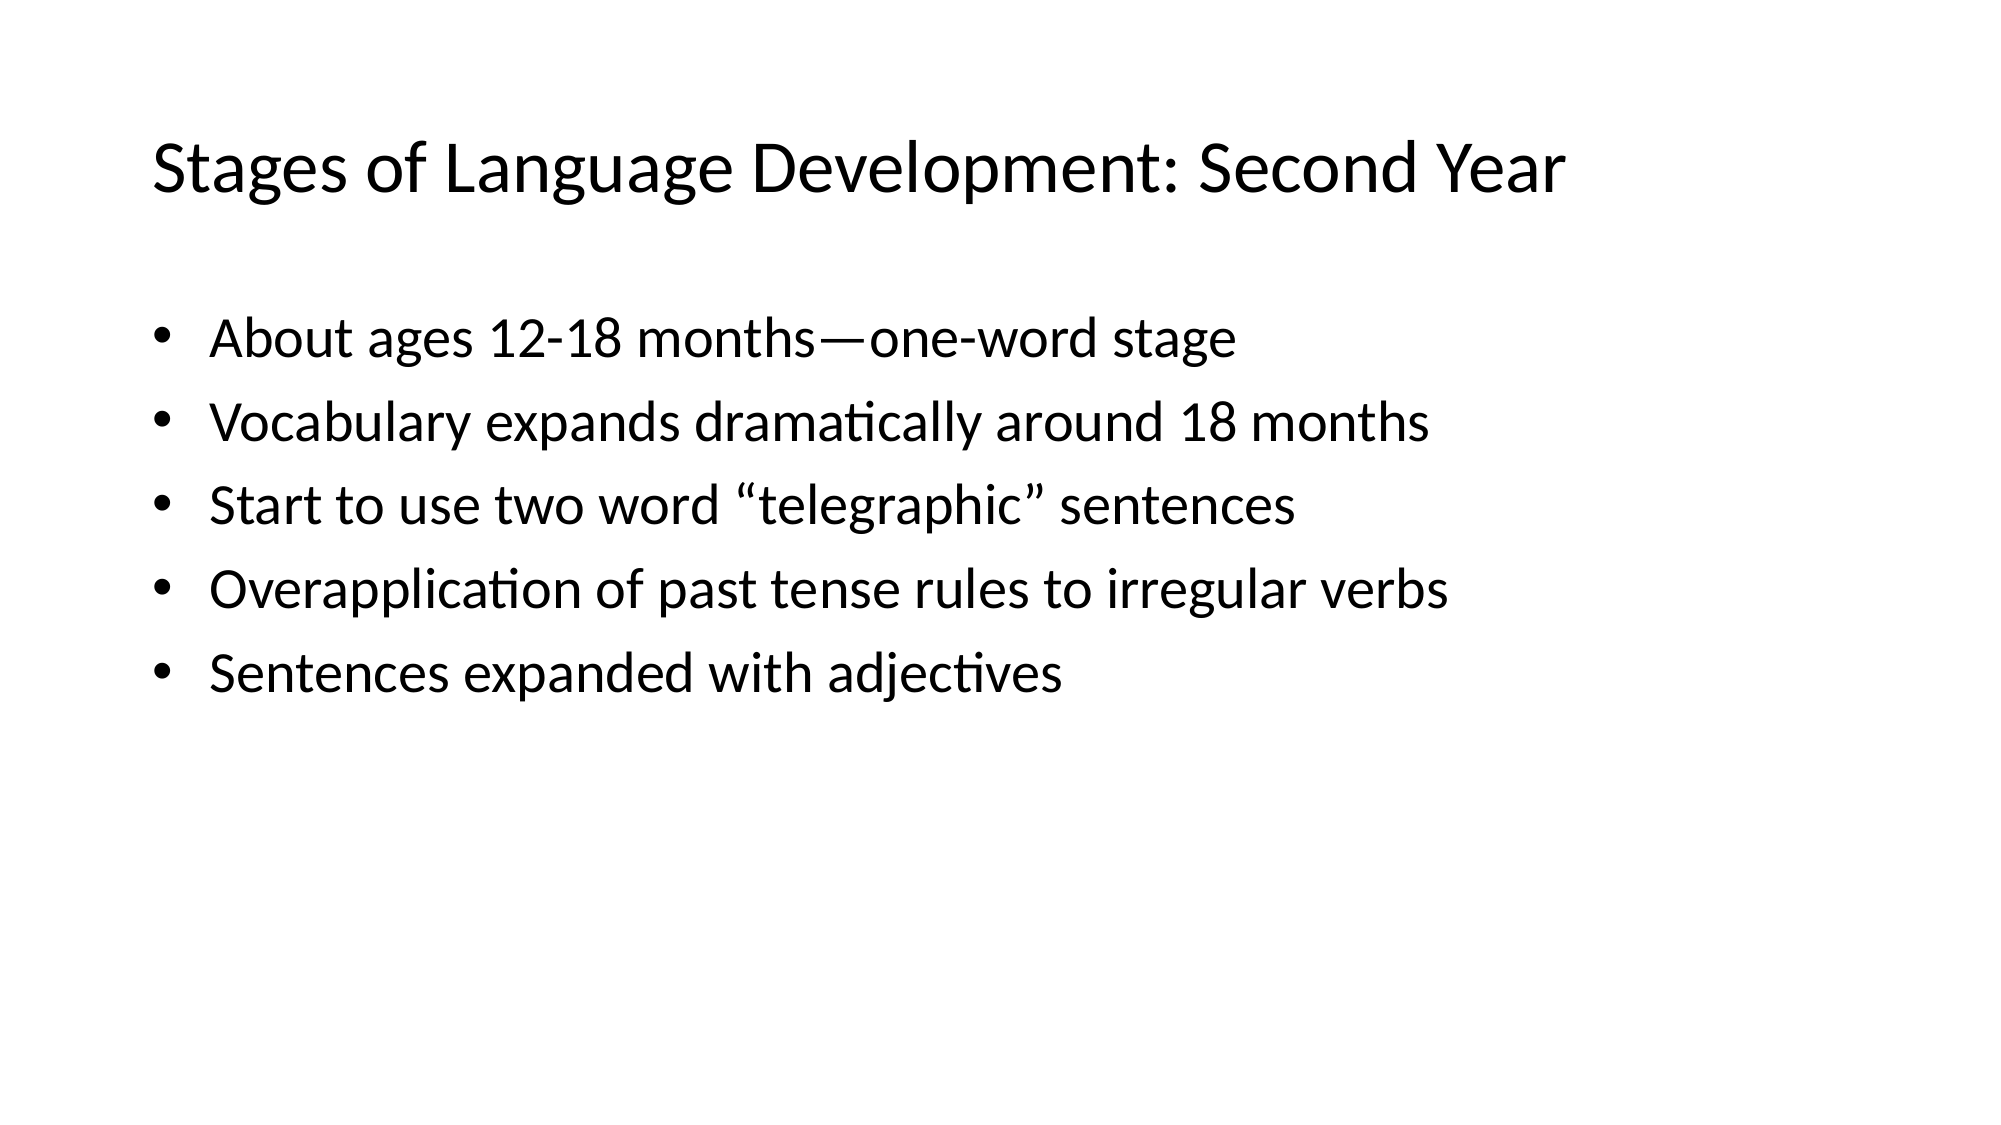

# Stages of Language Development: Second Year
About ages 12-18 months—one-word stage
Vocabulary expands dramatically around 18 months
Start to use two word “telegraphic” sentences
Overapplication of past tense rules to irregular verbs
Sentences expanded with adjectives